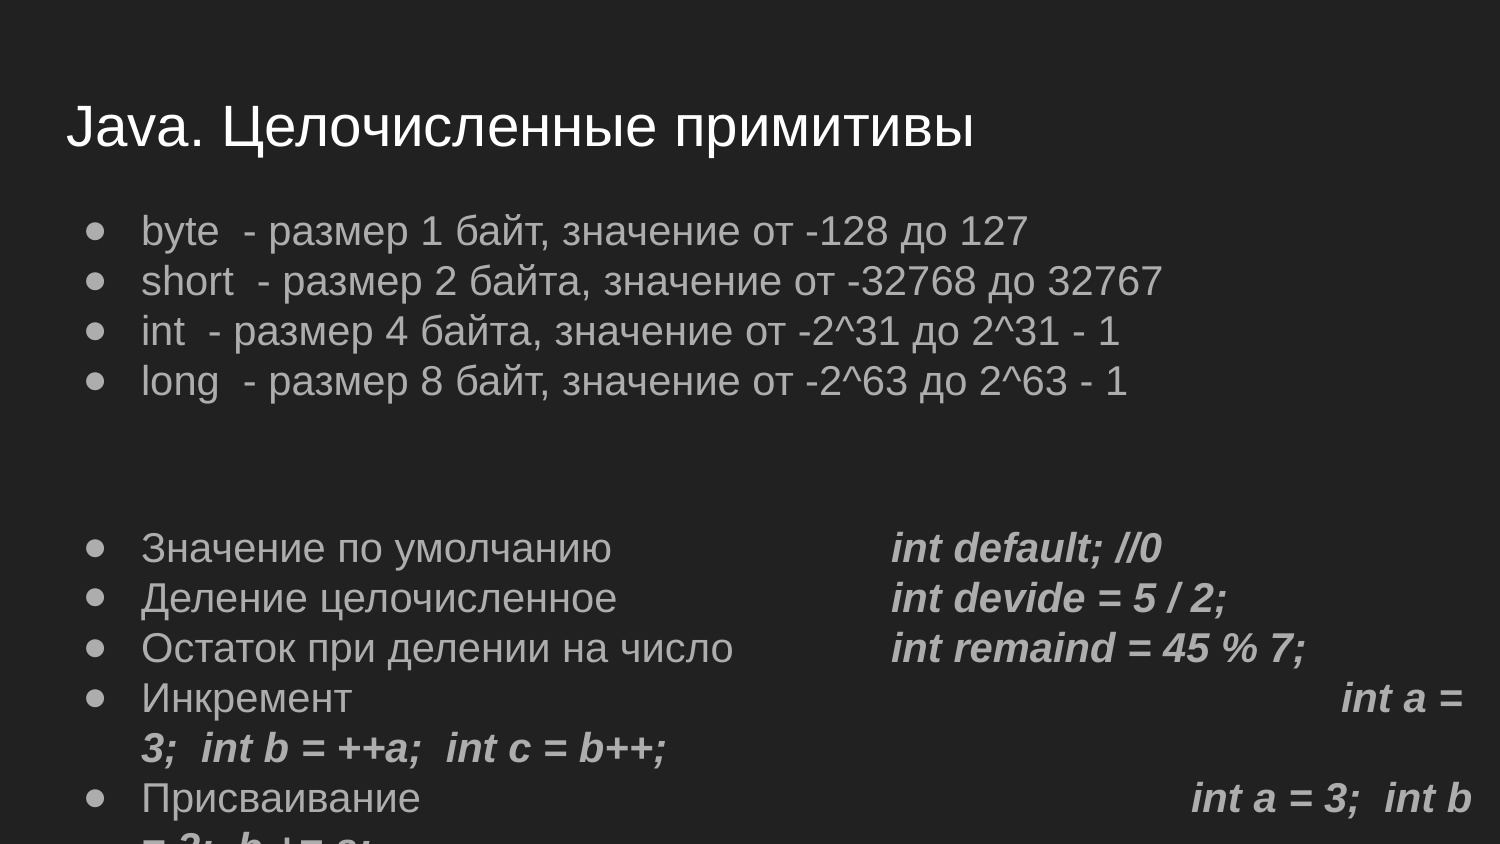

# Java. Целочисленные примитивы
byte  - размер 1 байт, значение от -128 до 127
short  - размер 2 байта, значение от -32768 до 32767
int  - размер 4 байта, значение от -2^31 до 2^31 - 1
long  - размер 8 байт, значение от -2^63 до 2^63 - 1

Значение по умолчанию                 	int default; //0
Деление целочисленное               	int devide = 5 / 2;
Остаток при делении на число    	int remaind = 45 % 7;
Инкремент							int a = 3;  int b = ++a;  int c = b++;
Присваивание						int a = 3;  int b = 2;  b += a;
Переполнение  					byte a = 126;  a += 2;